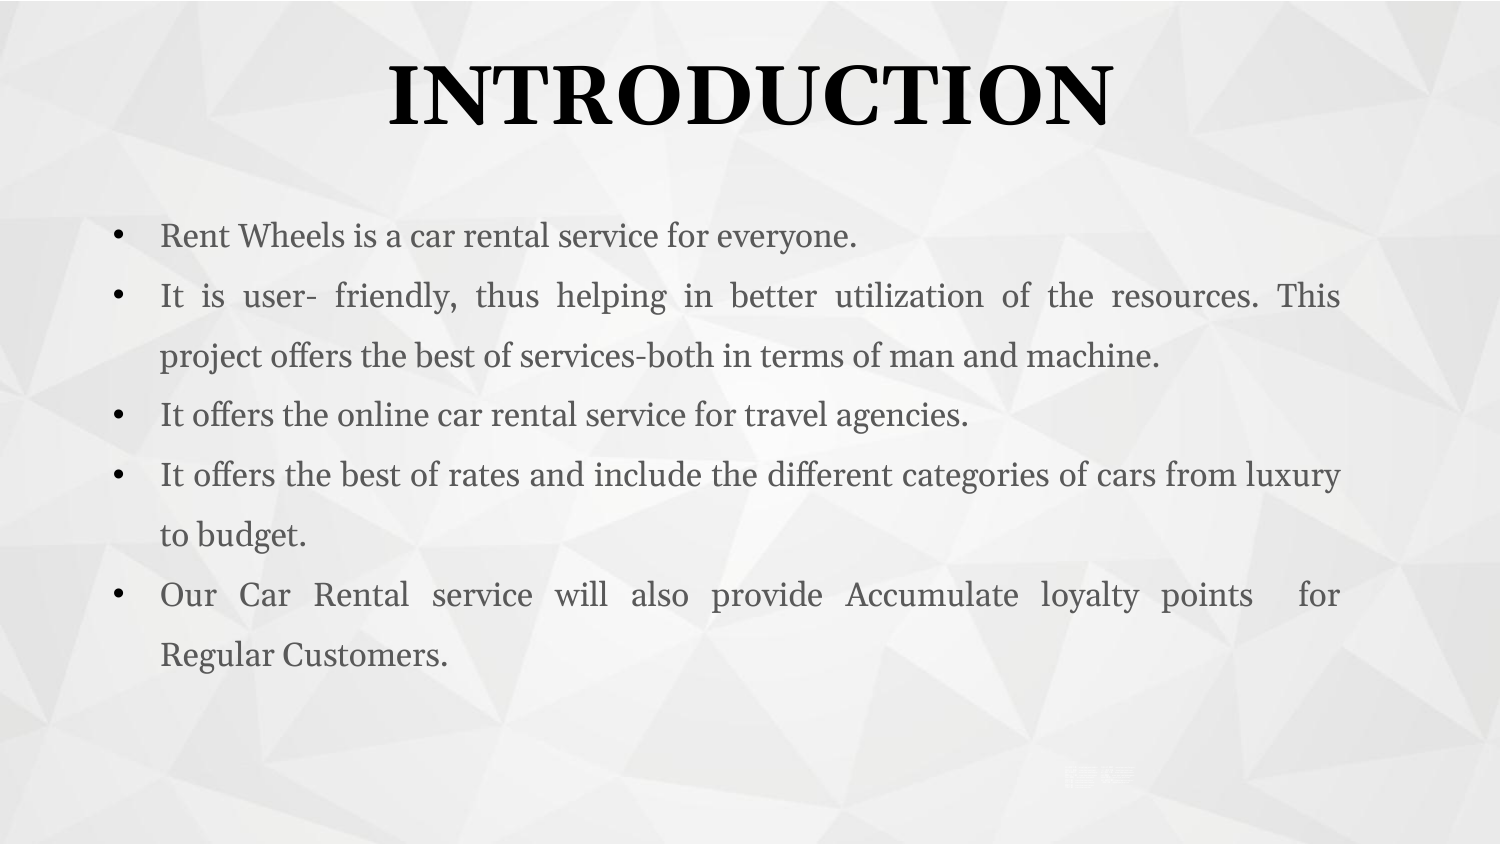

# INTRODUCTION
Rent Wheels is a car rental service for everyone.​
It is user- friendly, thus helping in better utilization of the resources. This project offers the best of services-both in terms of man and machine.​
It offers the online car rental service for travel agencies.
​It offers the best of rates and include the different categories of cars from luxury to budget. ​
Our Car Rental service will also provide Accumulate loyalty points  for Regular Customers.​